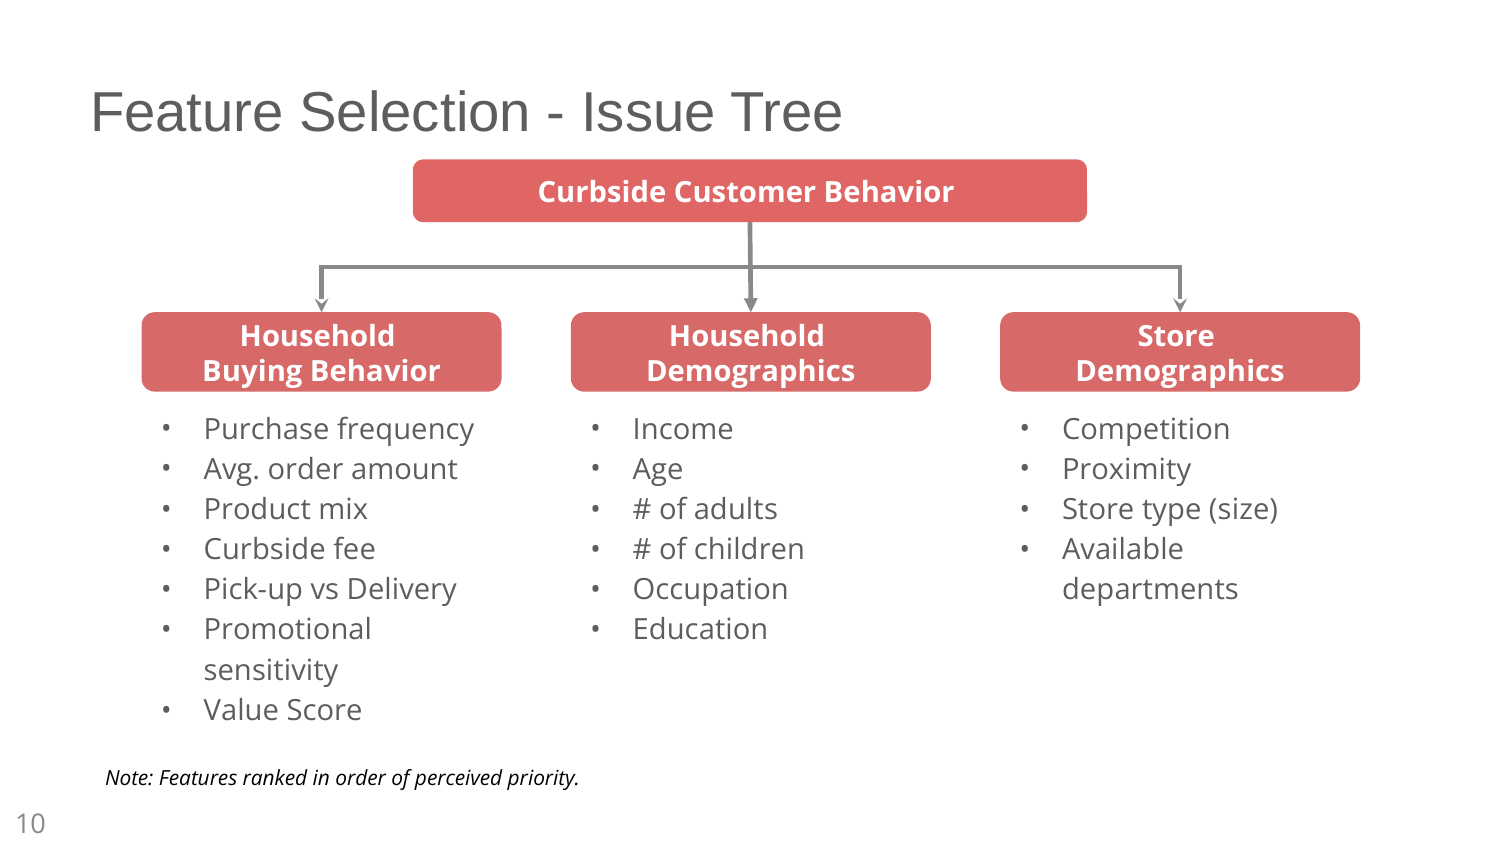

# Feature Selection - Issue Tree
Curbside Customer Behavior
Store
Demographics
Household
Buying Behavior
Household
Demographics
Competition
Proximity
Store type (size)
Available departments
Purchase frequency
Avg. order amount
Product mix
Curbside fee
Pick-up vs Delivery
Promotional sensitivity
Value Score

Income
Age
# of adults
# of children
Occupation
Education
Note: Features ranked in order of perceived priority.
10